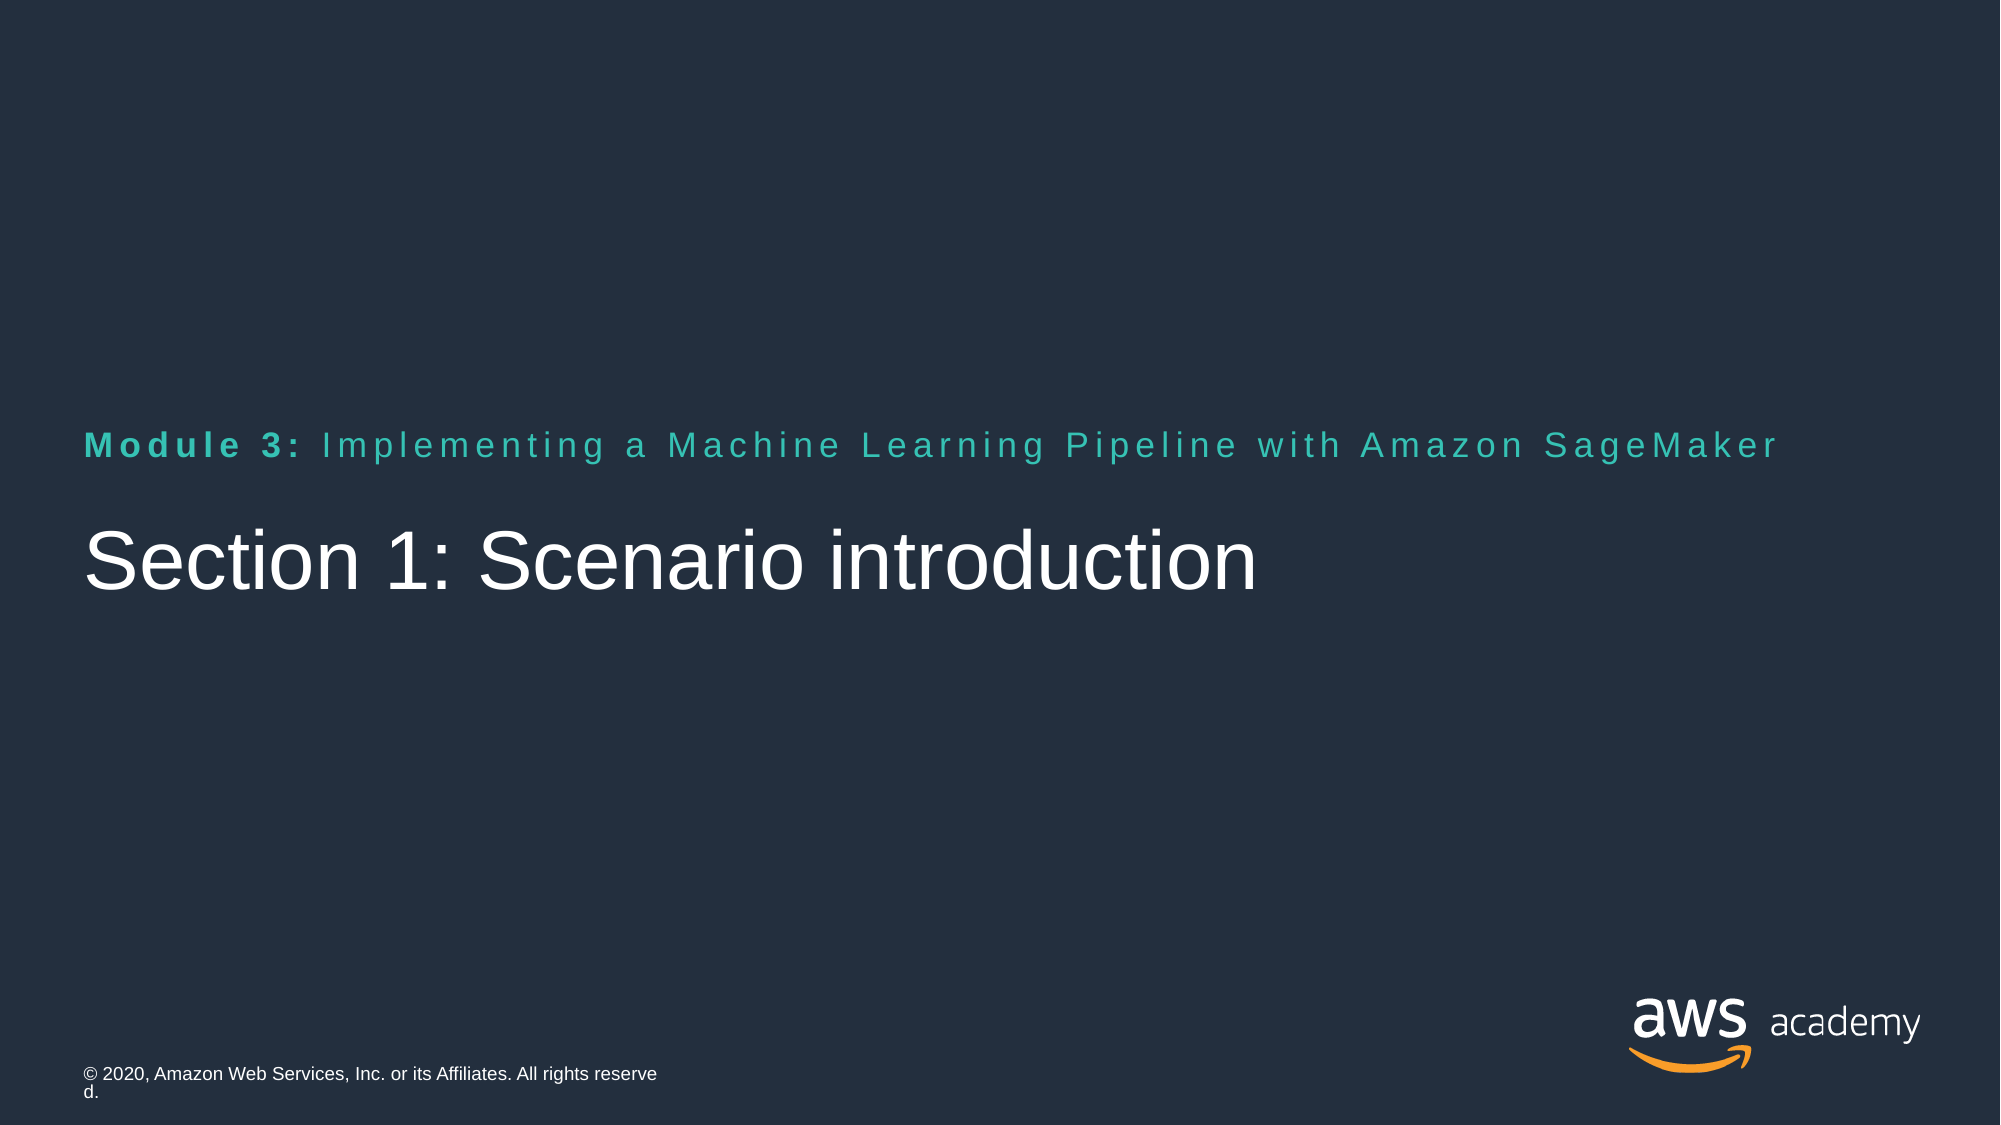

Module 3: Implementing a Machine Learning Pipeline with Amazon SageMaker
# Section 1: Scenario introduction
© 2020, Amazon Web Services, Inc. or its Affiliates. All rights reserved.